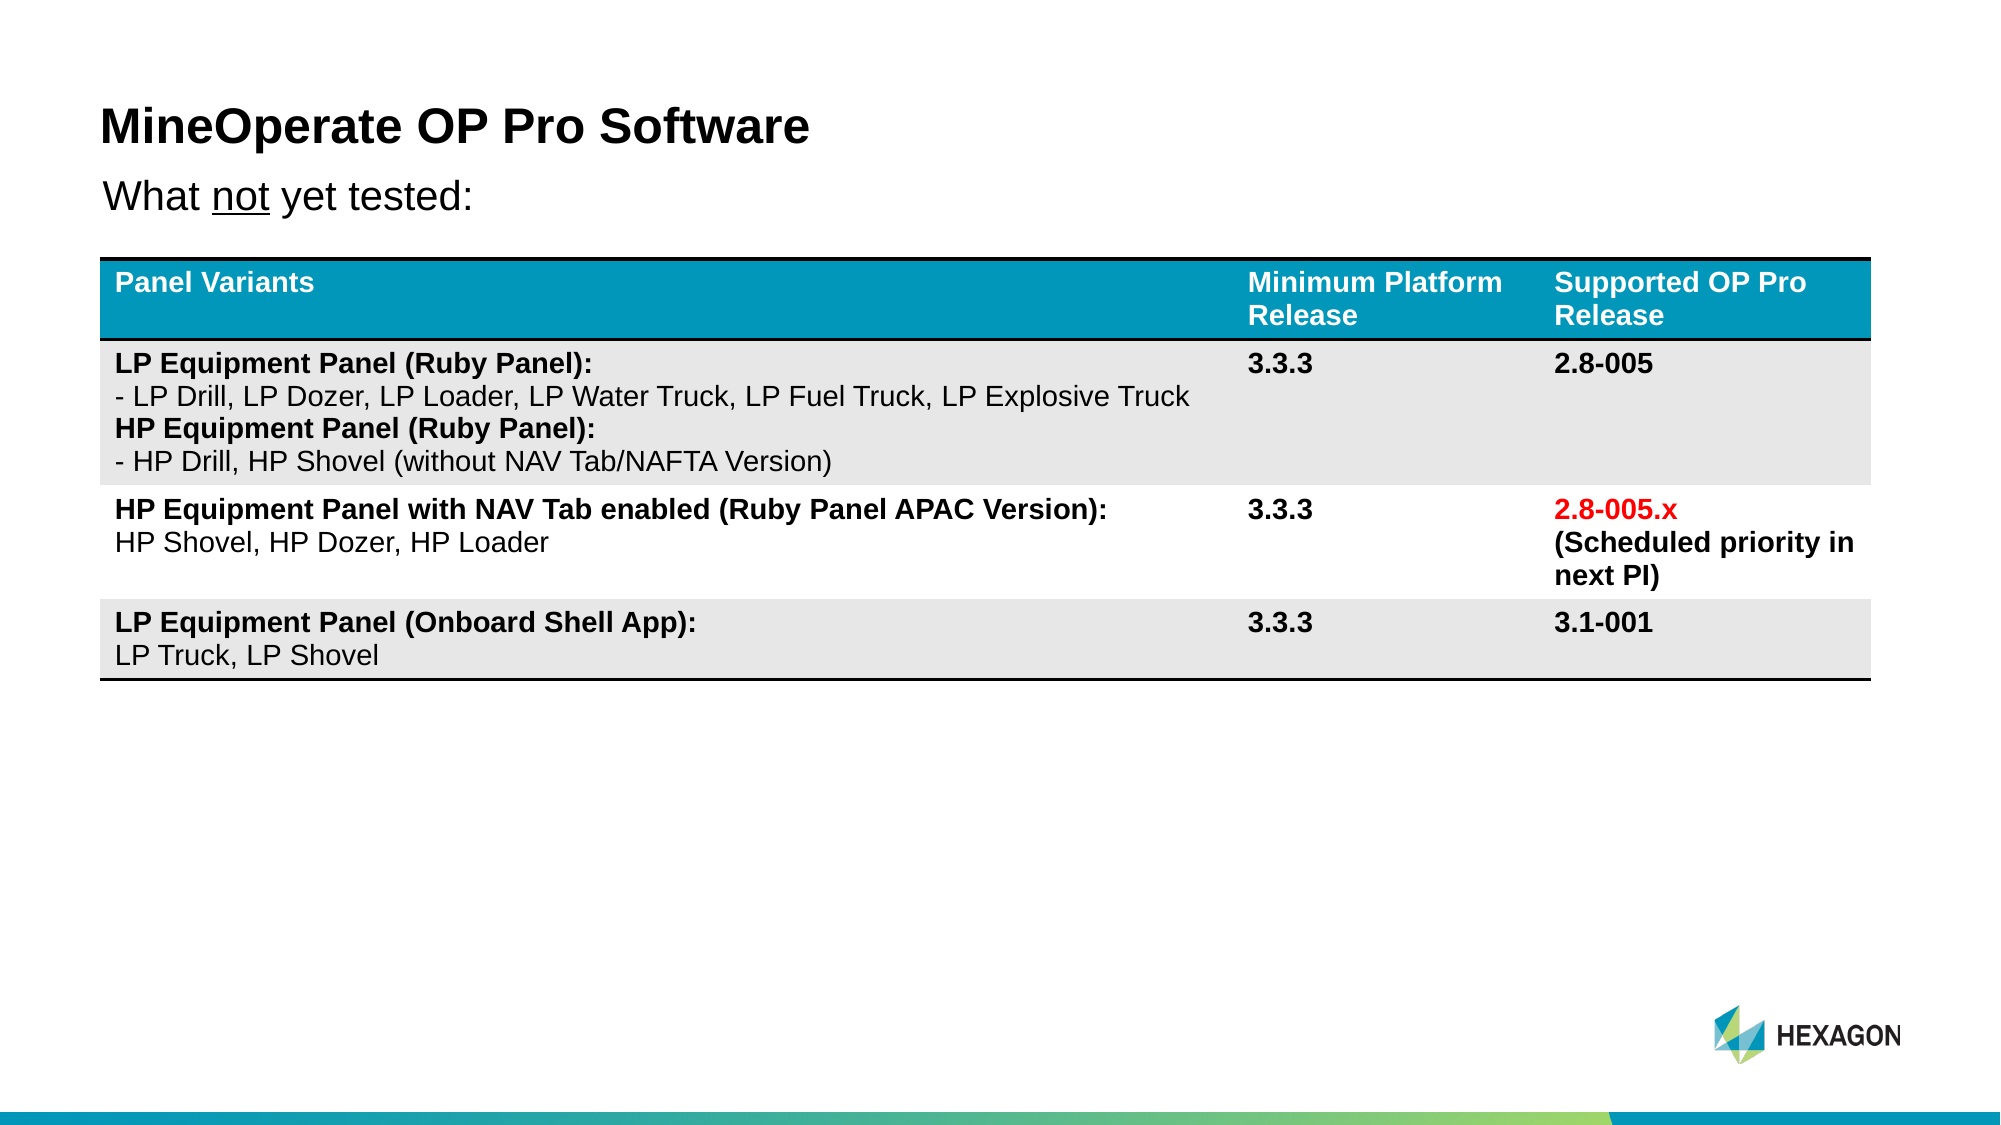

# MineOperate OP Pro Software
What not yet tested:
| Panel Variants | Minimum Platform Release | Supported OP Pro Release |
| --- | --- | --- |
| LP Equipment Panel (Ruby Panel): - LP Drill, LP Dozer, LP Loader, LP Water Truck, LP Fuel Truck, LP Explosive Truck HP Equipment Panel (Ruby Panel): - HP Drill, HP Shovel (without NAV Tab/NAFTA Version) | 3.3.3 | 2.8-005 |
| HP Equipment Panel with NAV Tab enabled (Ruby Panel APAC Version): HP Shovel, HP Dozer, HP Loader | 3.3.3 | 2.8-005.x (Scheduled priority in next PI) |
| LP Equipment Panel (Onboard Shell App): LP Truck, LP Shovel | 3.3.3 | 3.1-001 |